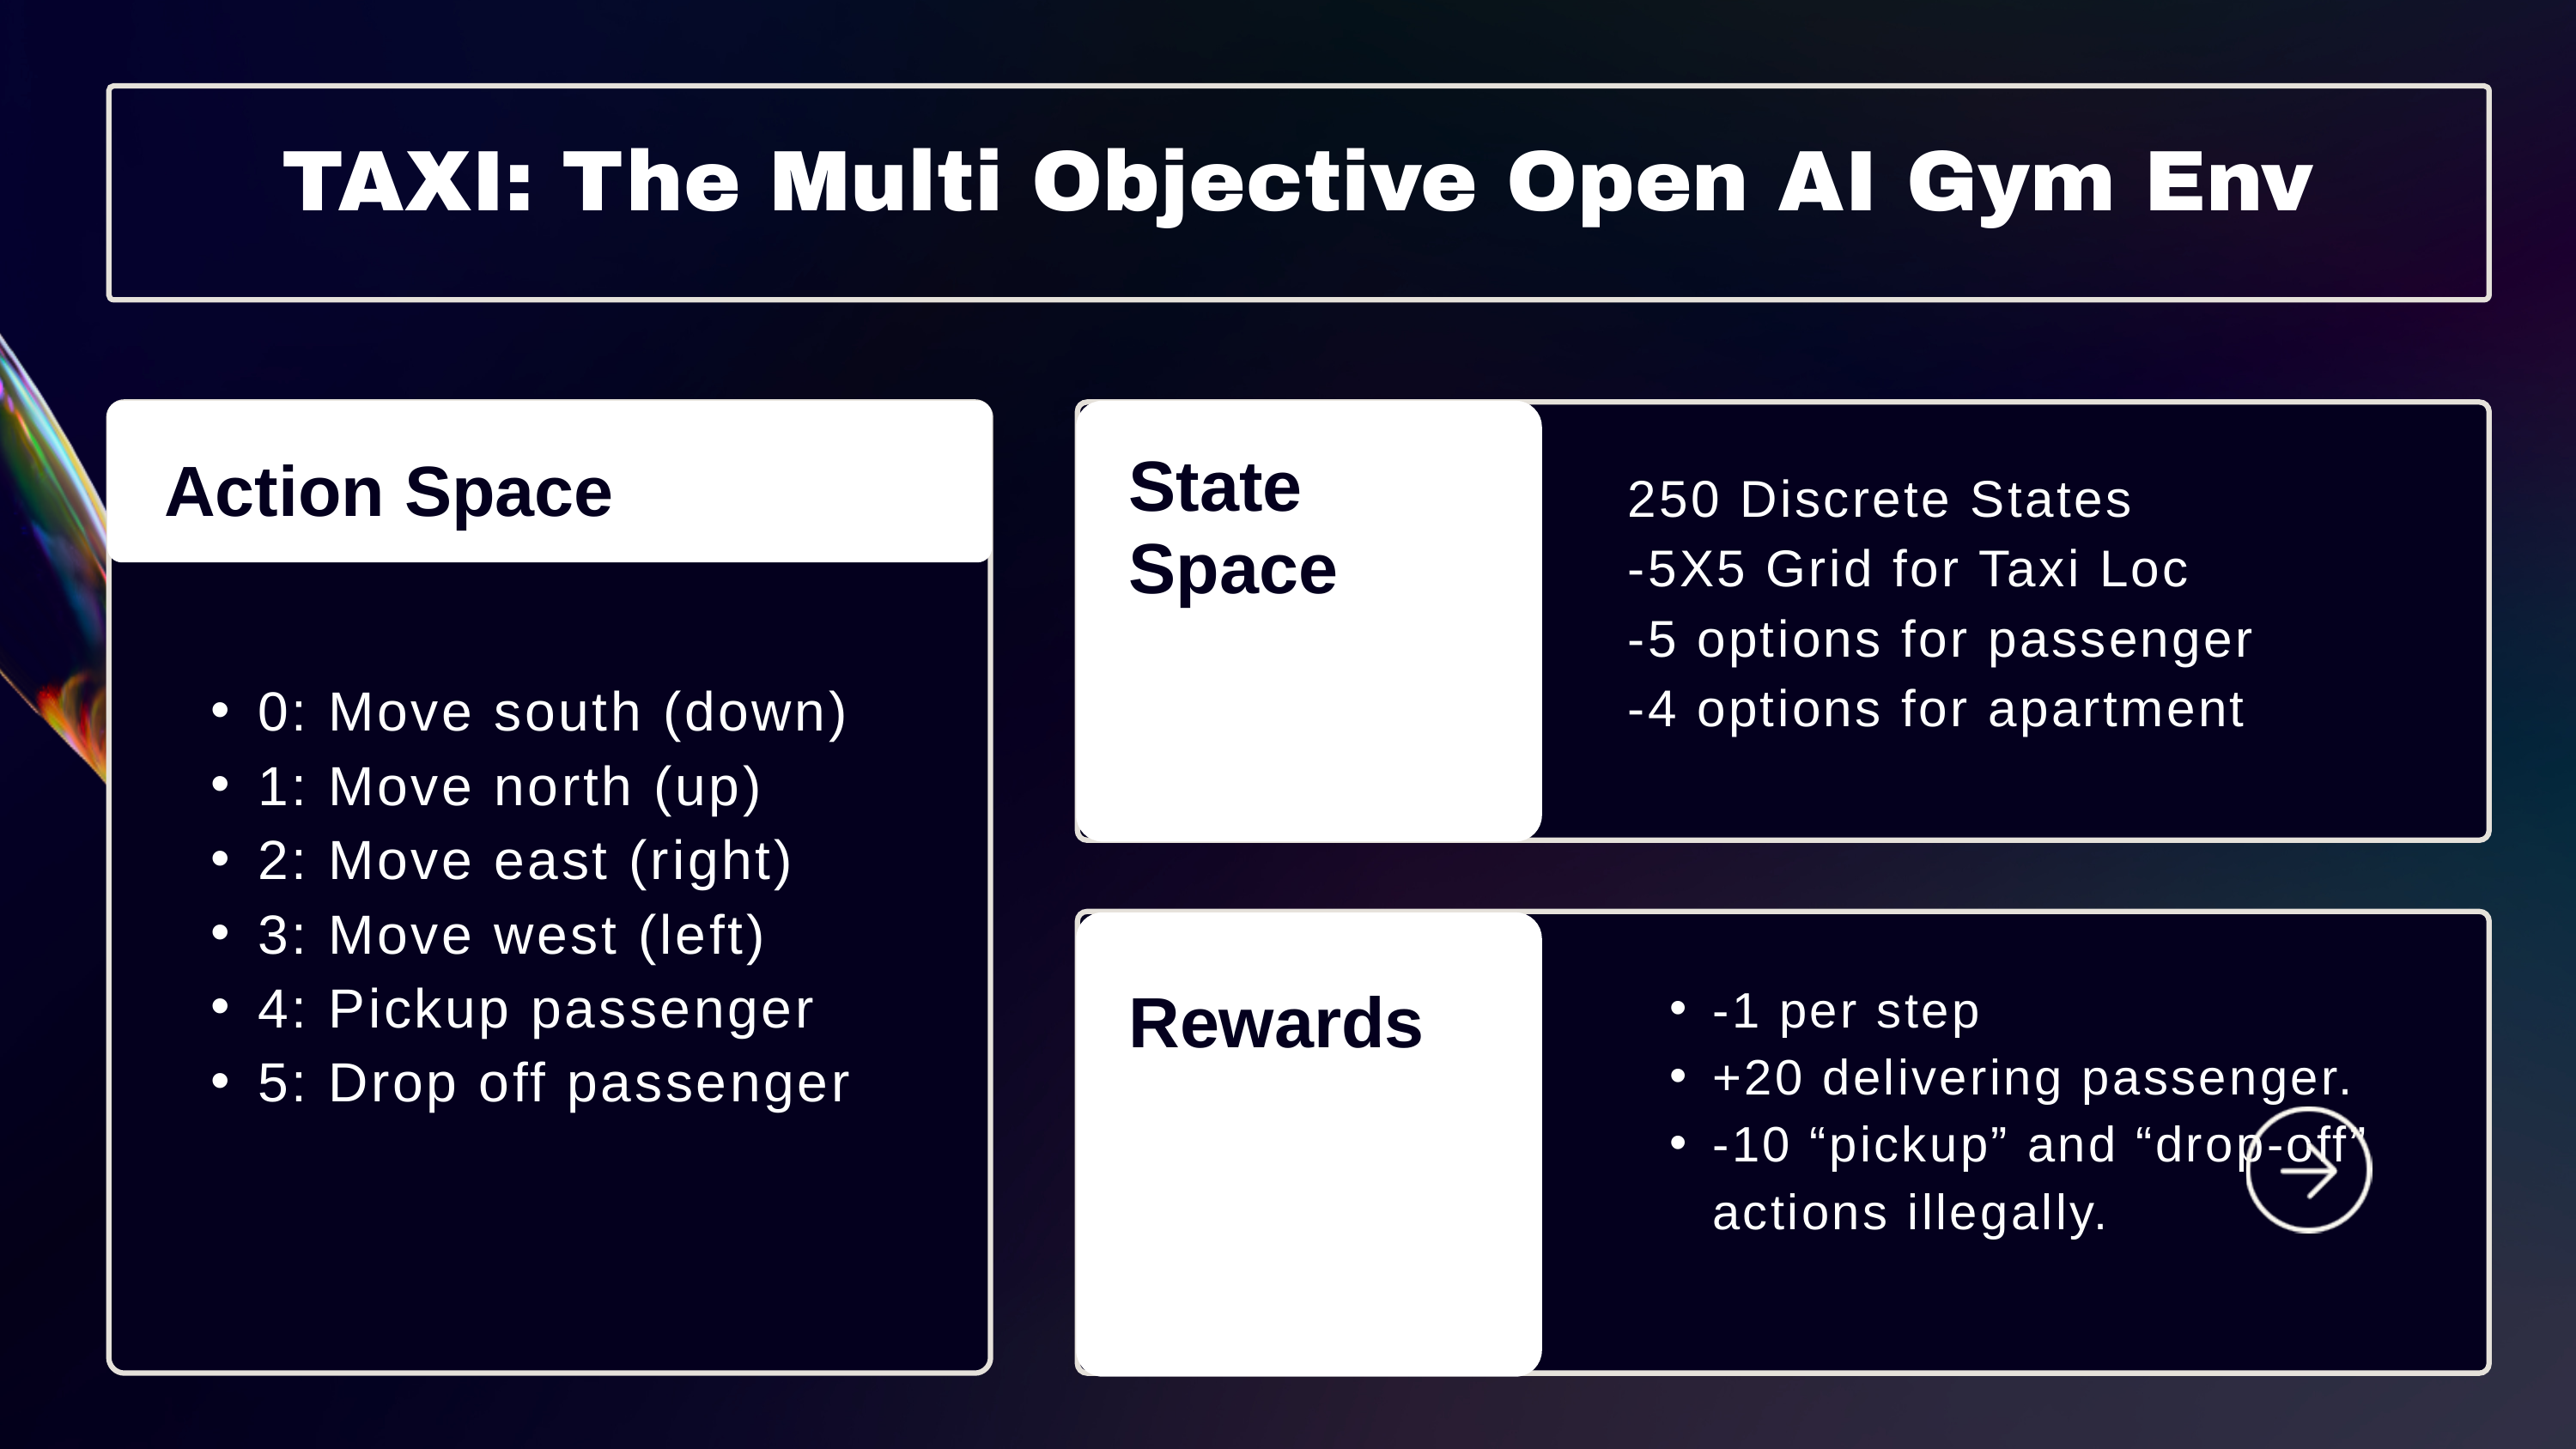

TAXI: The Multi Objective Open AI Gym Env

State
Space
Action Space
250 Discrete States
-5X5 Grid for Taxi Loc
-5 options for passenger
-4 options for apartment
0: Move south (down)
1: Move north (up)
2: Move east (right)
3: Move west (left)
4: Pickup passenger
5: Drop off passenger

-1 per step
+20 delivering passenger.
-10 “pickup” and “drop-off” actions illegally.

Rewards